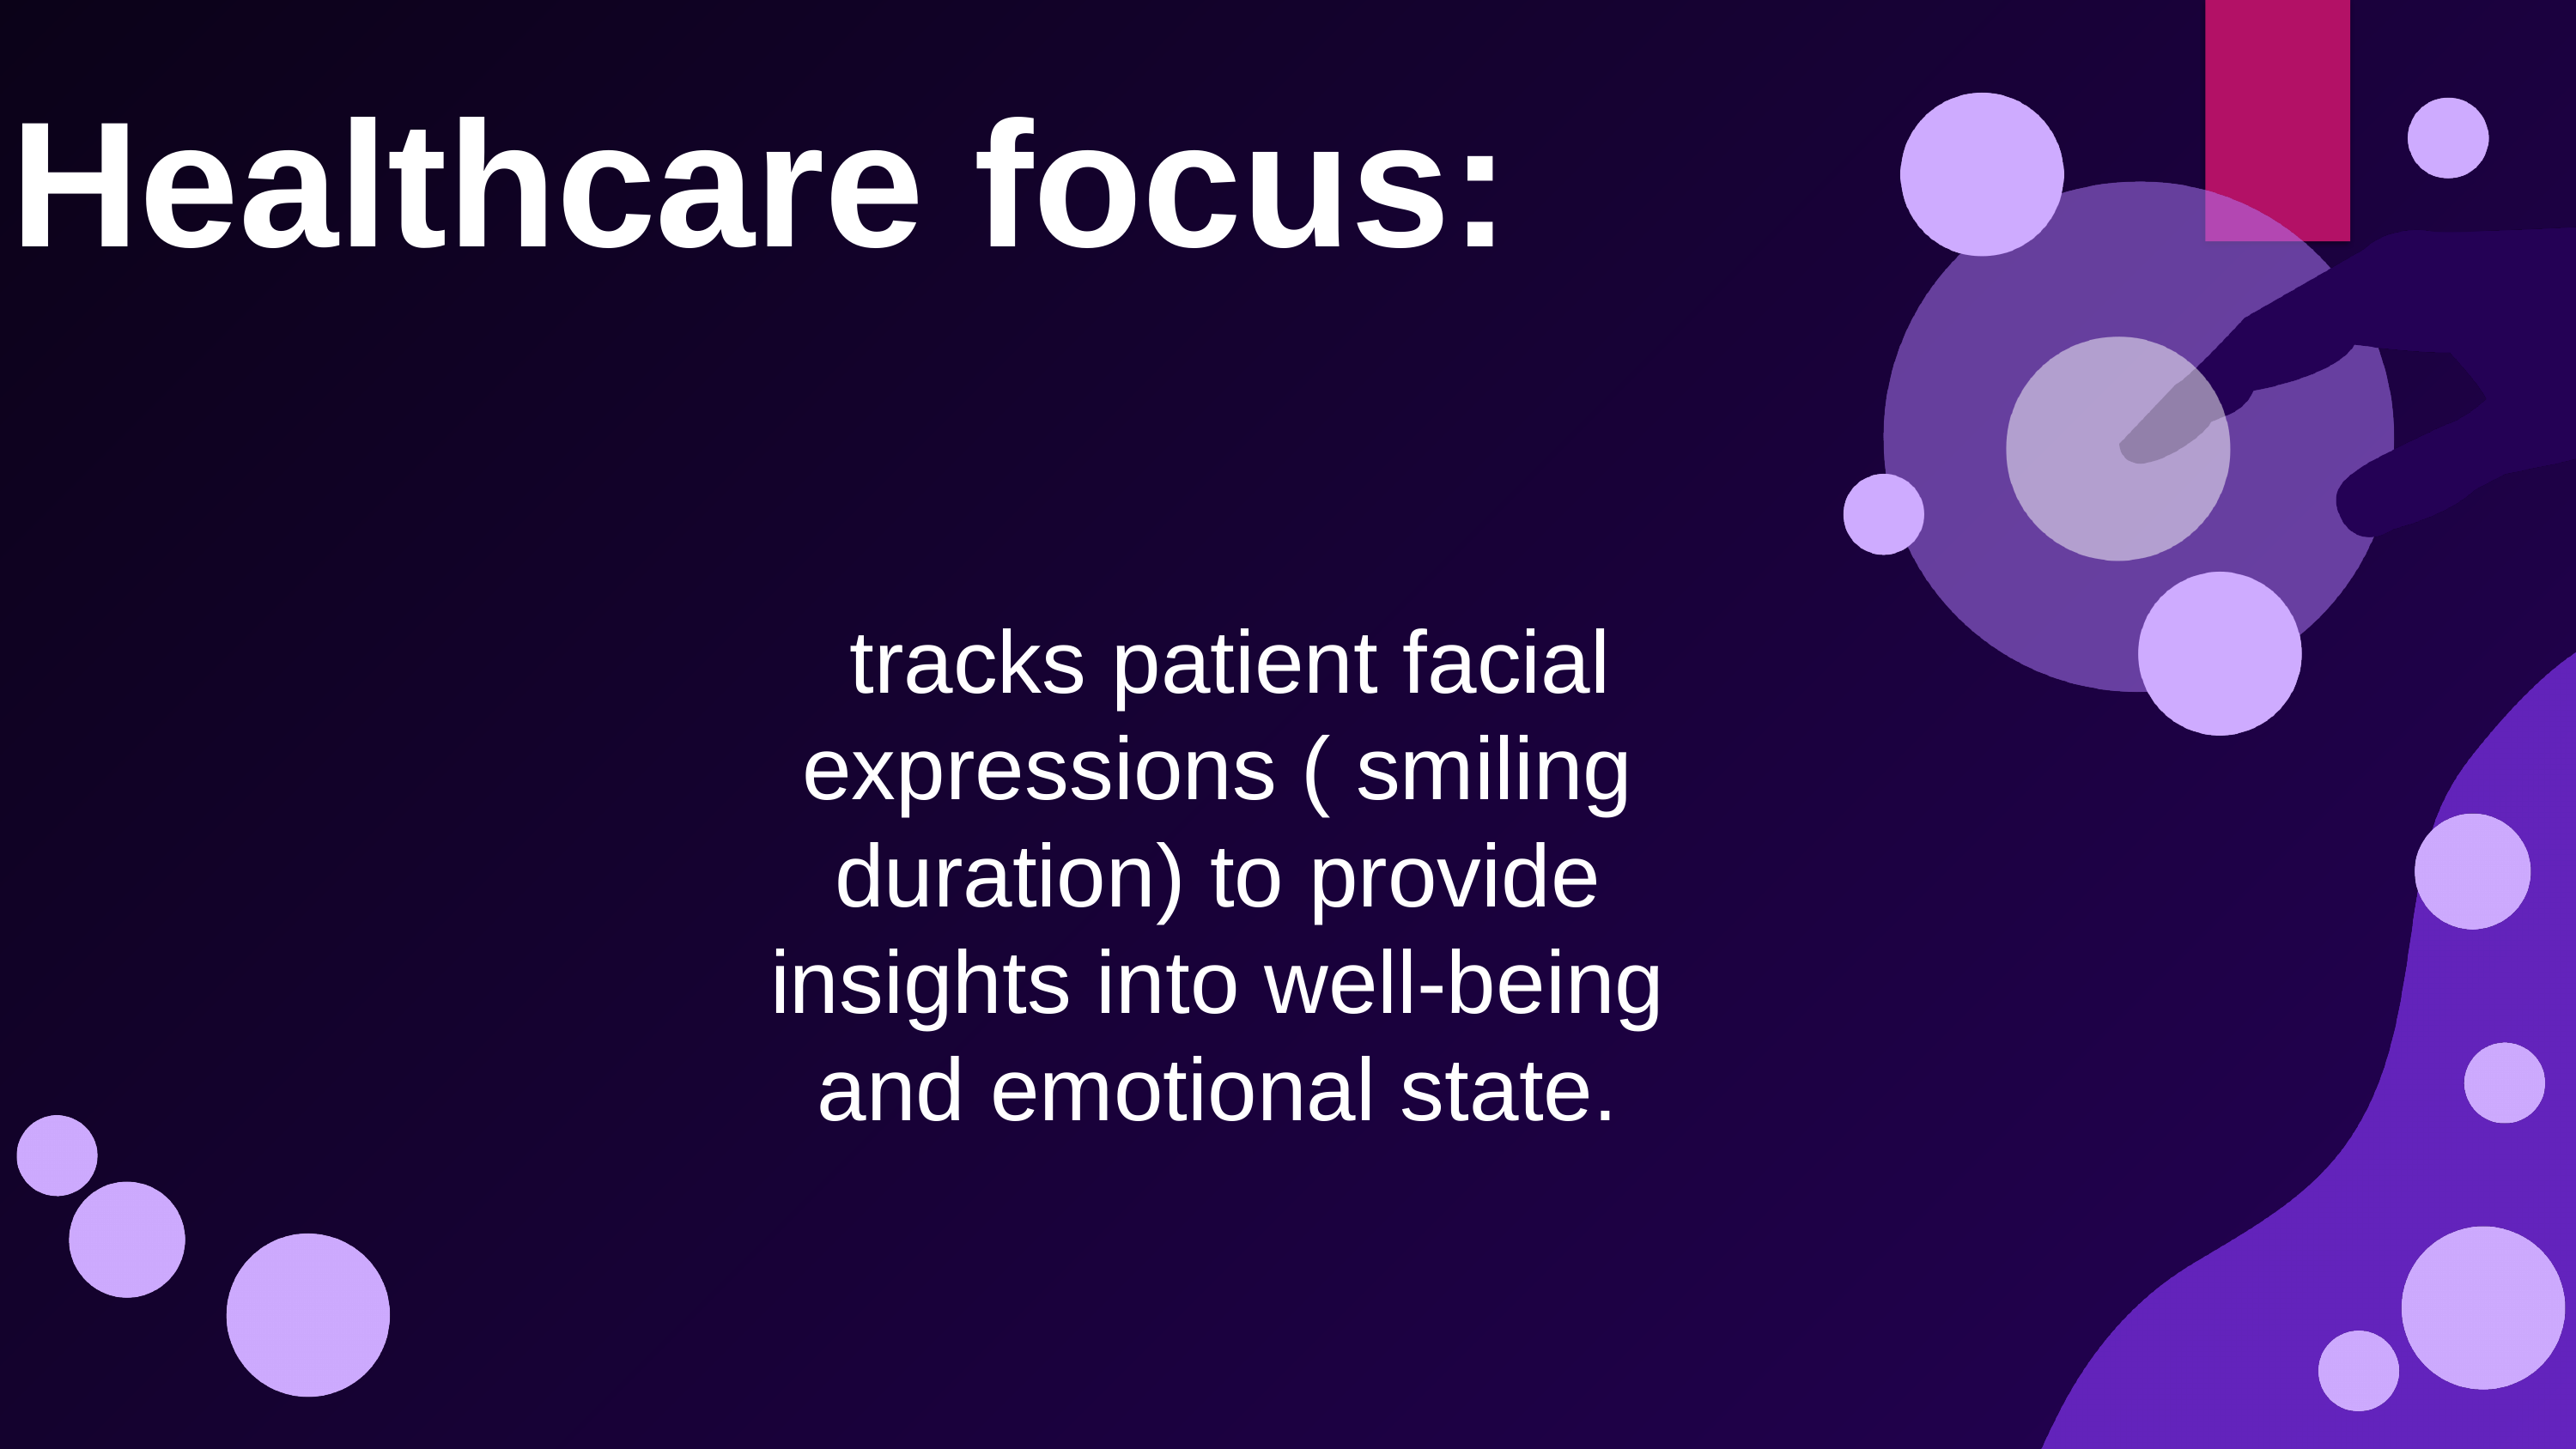

Healthcare focus:

 tracks patient facial expressions ( smiling duration) to provide insights into well-being and emotional state.